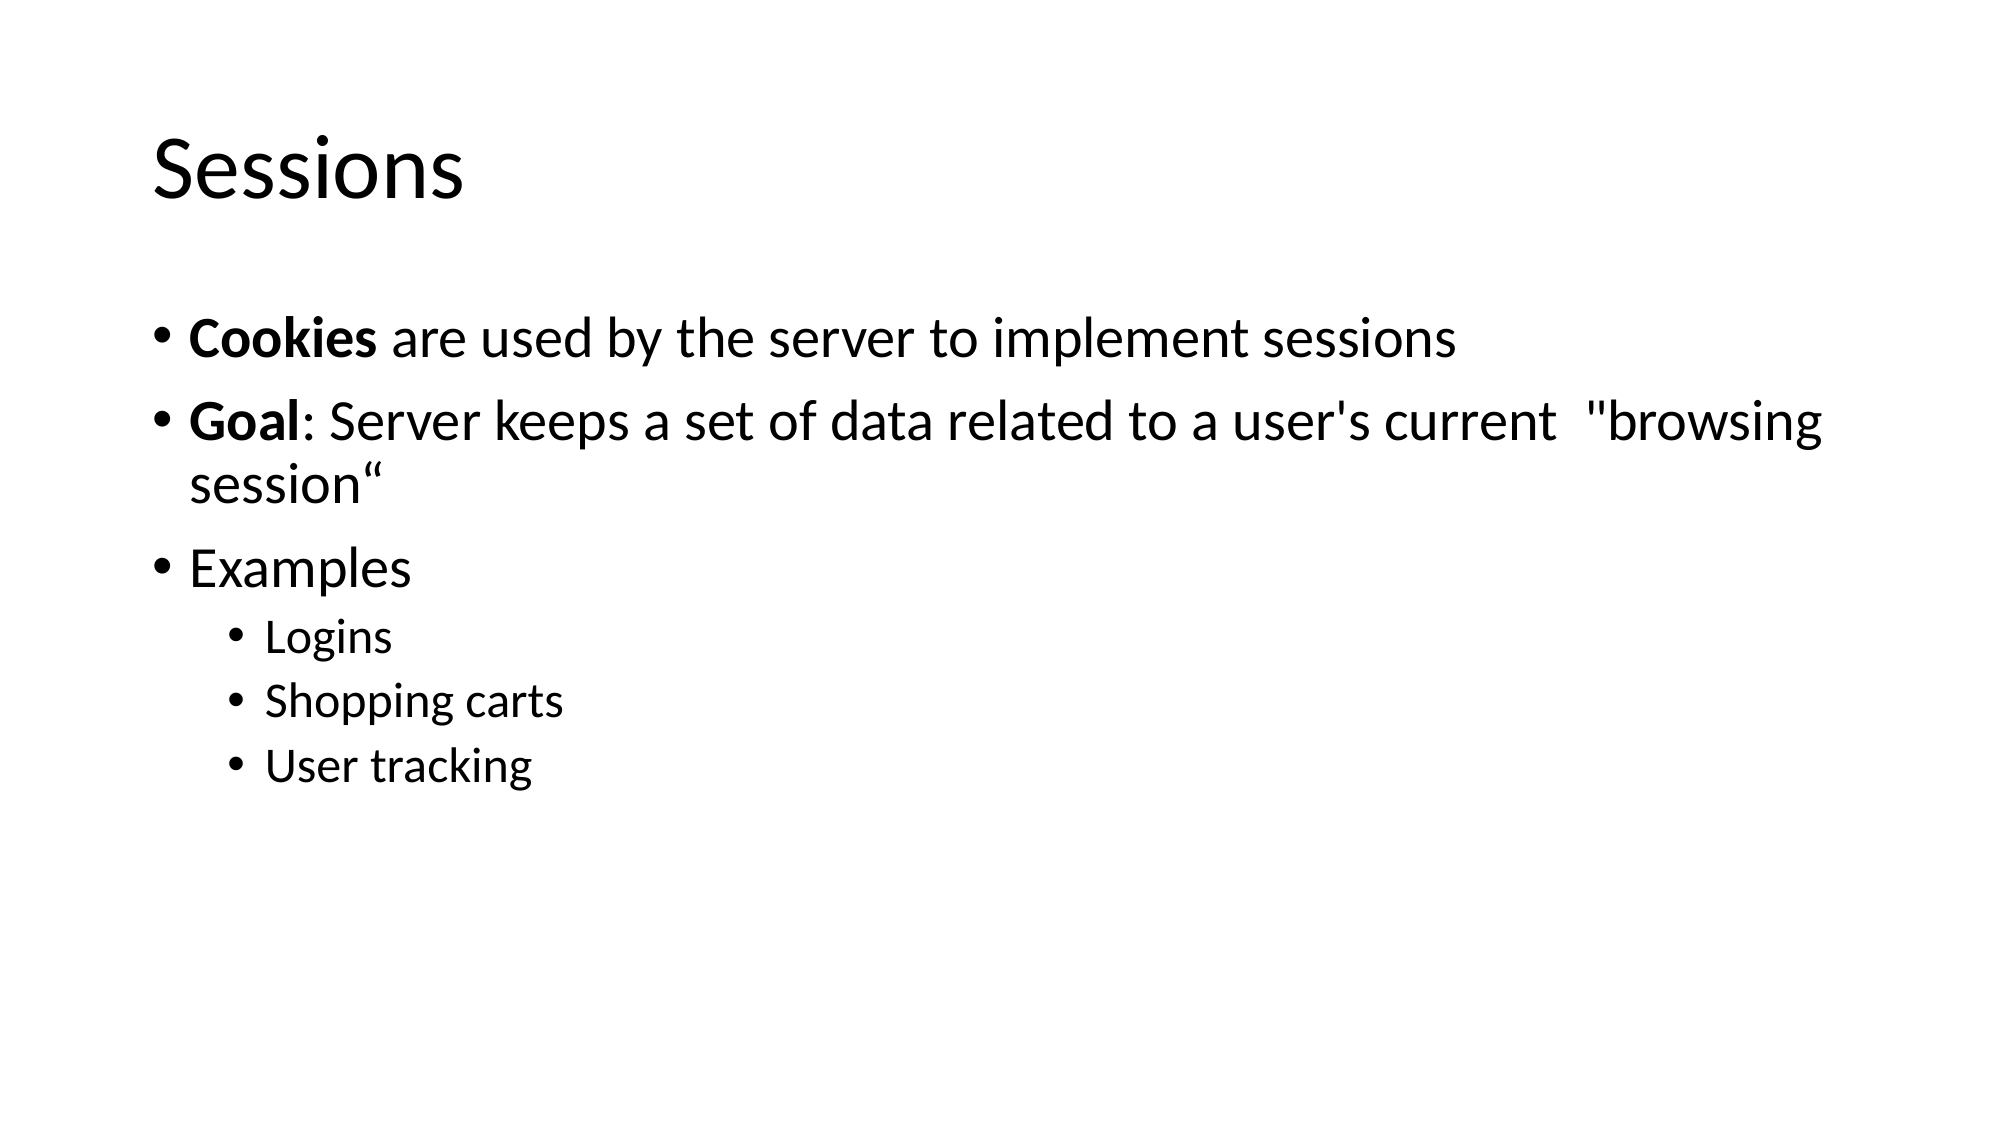

# Sessions
Cookies are used by the server to implement sessions
Goal: Server keeps a set of data related to a user's current  "browsing session“
Examples
Logins
Shopping carts
User tracking